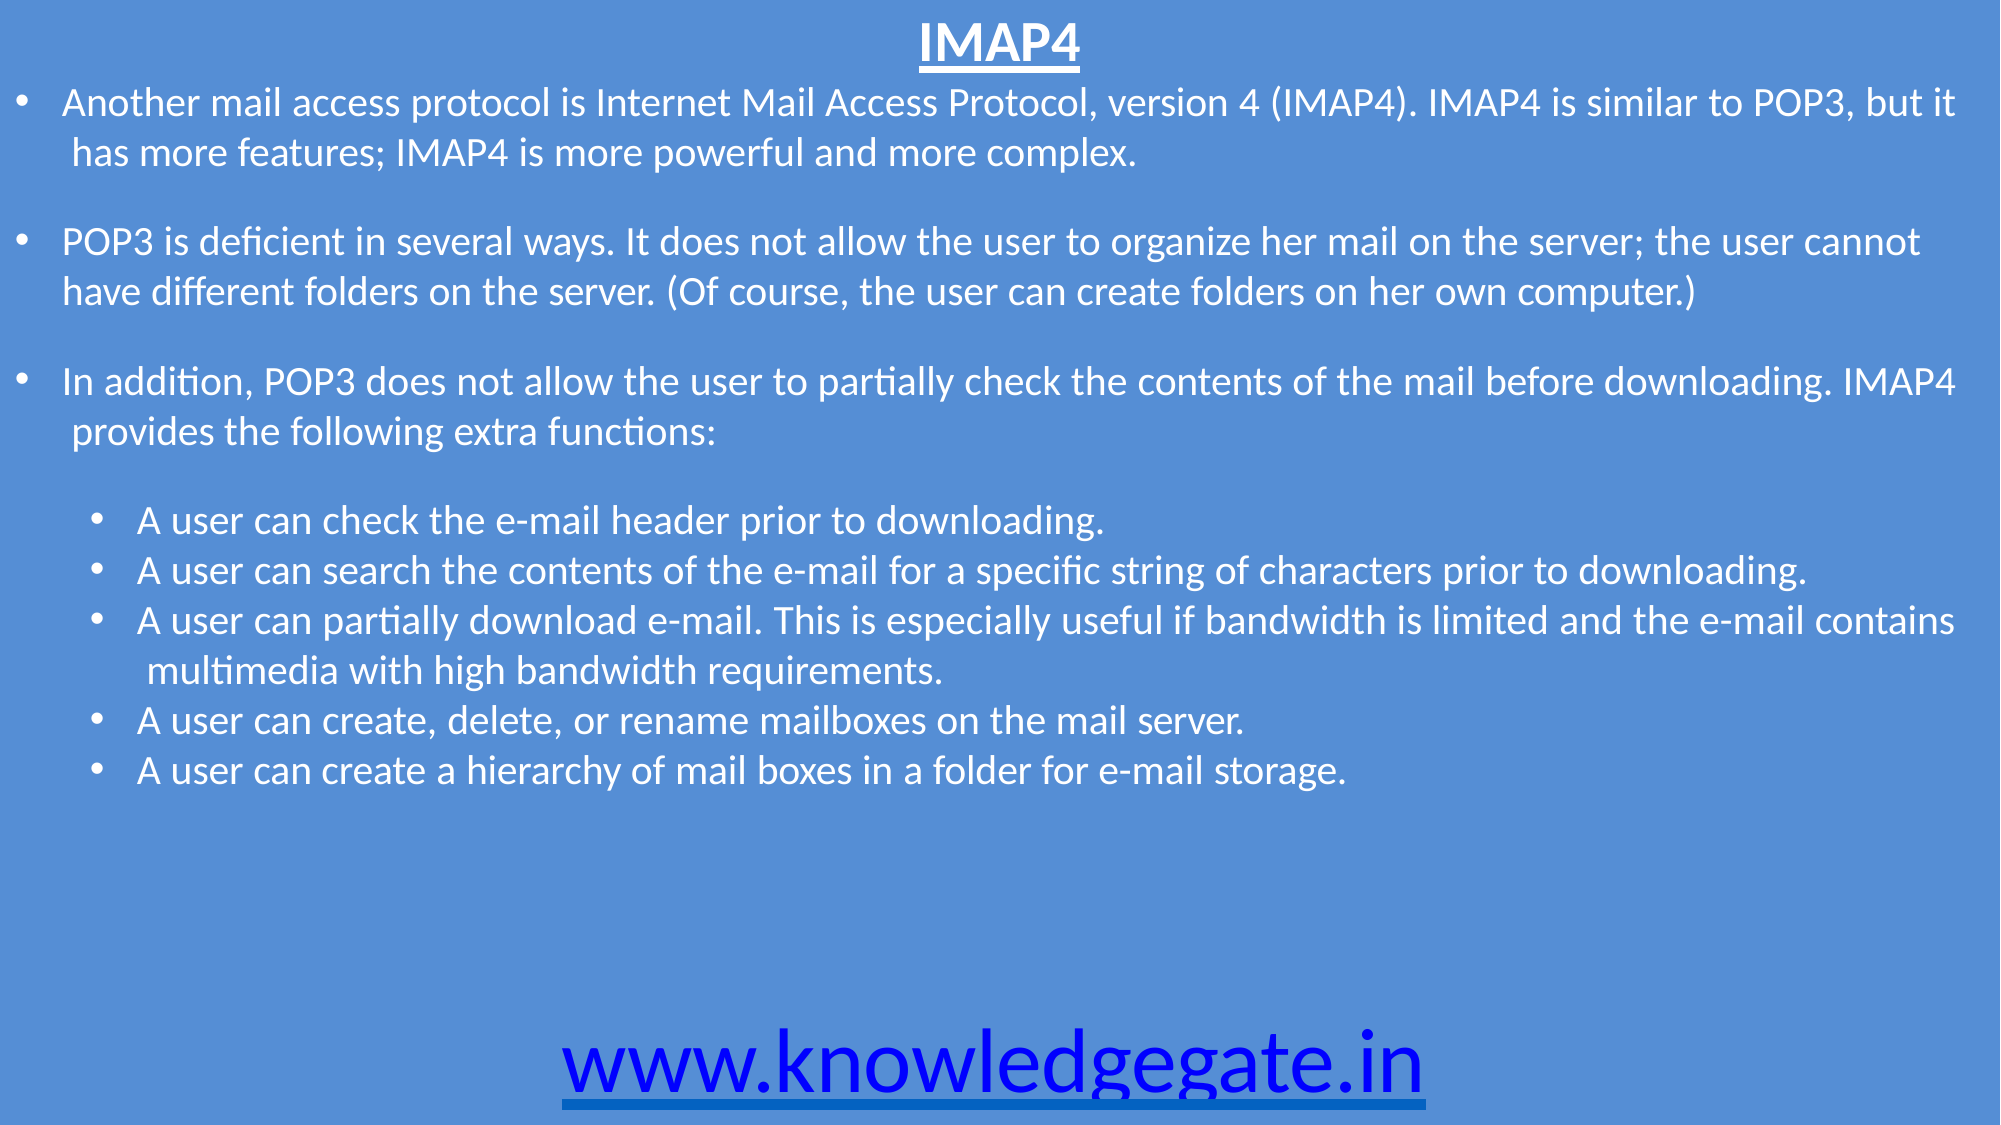

# IMAP4
Another mail access protocol is Internet Mail Access Protocol, version 4 (IMAP4). IMAP4 is similar to POP3, but it  has more features; IMAP4 is more powerful and more complex.

POP3 is deficient in several ways. It does not allow the user to organize her mail on the server; the user cannot
have different folders on the server. (Of course, the user can create folders on her own computer.)

In addition, POP3 does not allow the user to partially check the contents of the mail before downloading. IMAP4  provides the following extra functions:

A user can check the e-mail header prior to downloading.
A user can search the contents of the e-mail for a specific string of characters prior to downloading.
A user can partially download e-mail. This is especially useful if bandwidth is limited and the e-mail contains  multimedia with high bandwidth requirements.
A user can create, delete, or rename mailboxes on the mail server.
A user can create a hierarchy of mail boxes in a folder for e-mail storage.
www.knowledgegate.in